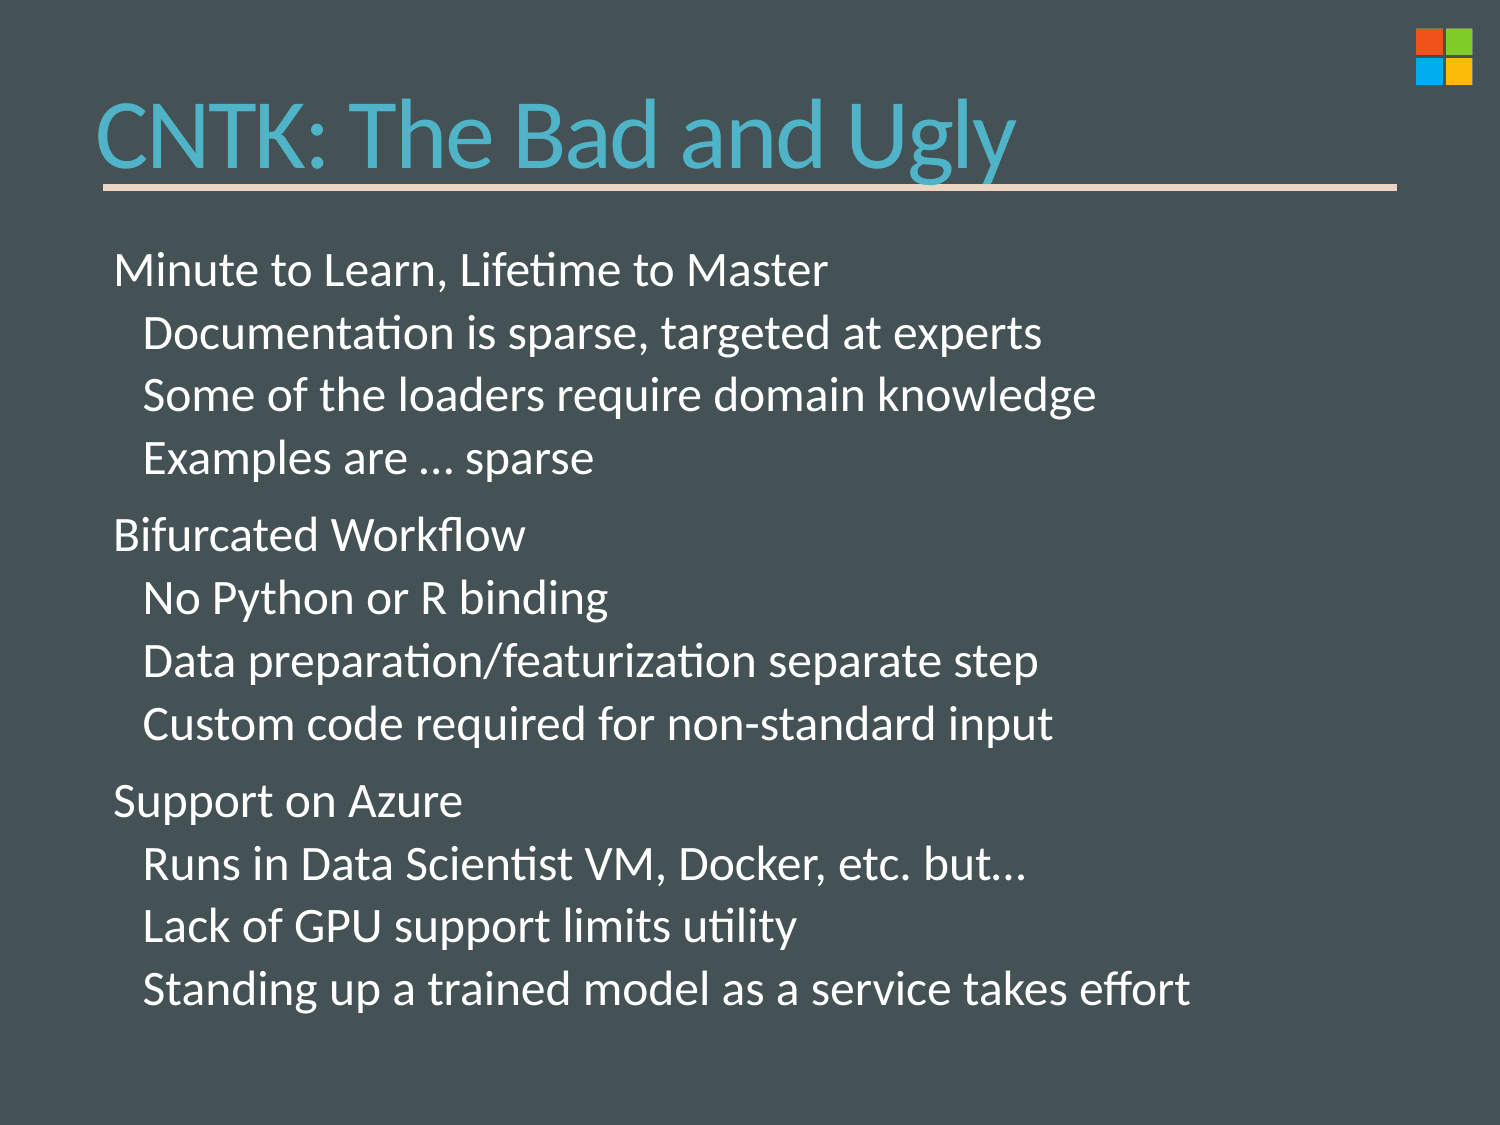

# CNTK: The Bad and Ugly
Minute to Learn, Lifetime to Master
Documentation is sparse, targeted at experts
Some of the loaders require domain knowledge
Examples are … sparse
Bifurcated Workflow
No Python or R binding
Data preparation/featurization separate step
Custom code required for non-standard input
Support on Azure
Runs in Data Scientist VM, Docker, etc. but…
Lack of GPU support limits utility
Standing up a trained model as a service takes effort